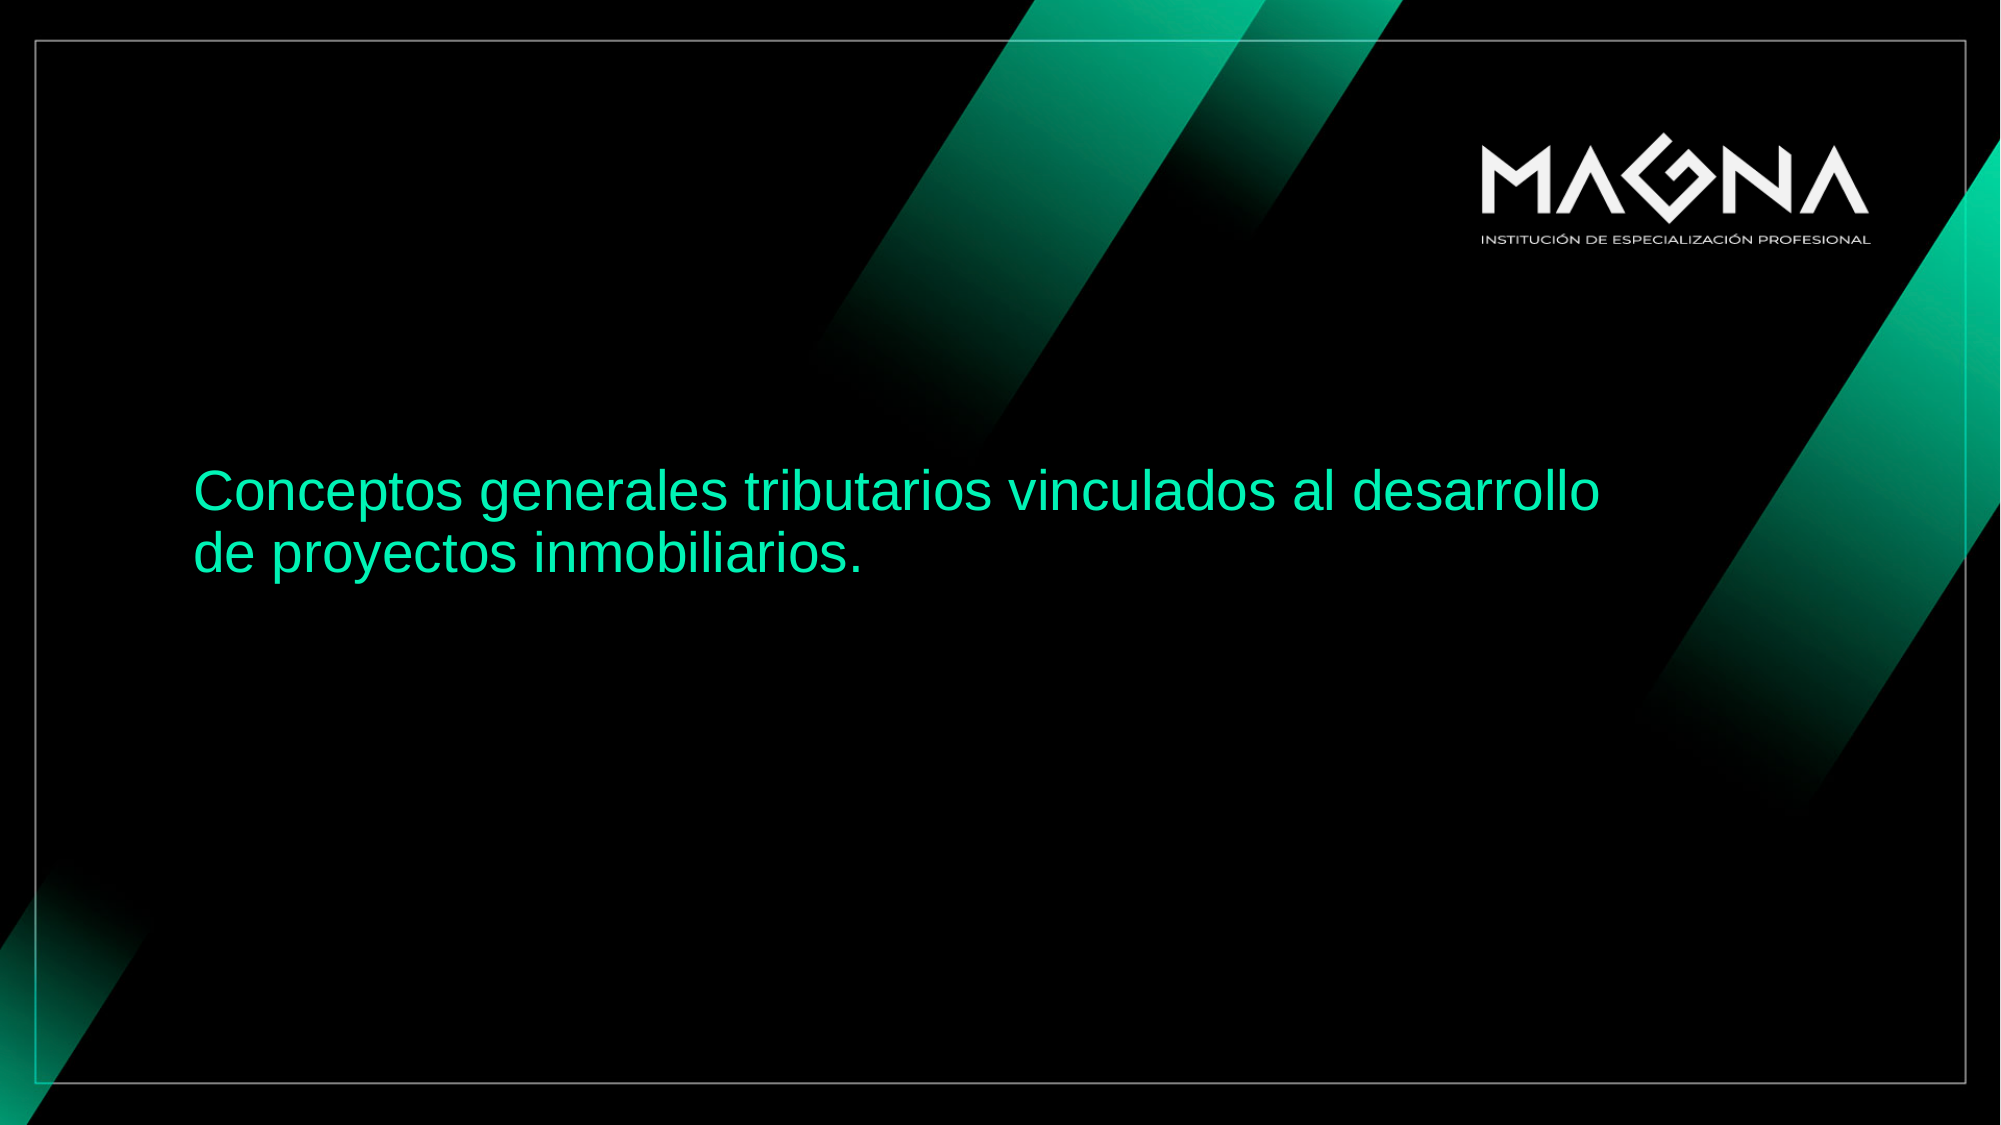

# Conceptos generales tributarios vinculados al desarrollo de proyectos inmobiliarios.